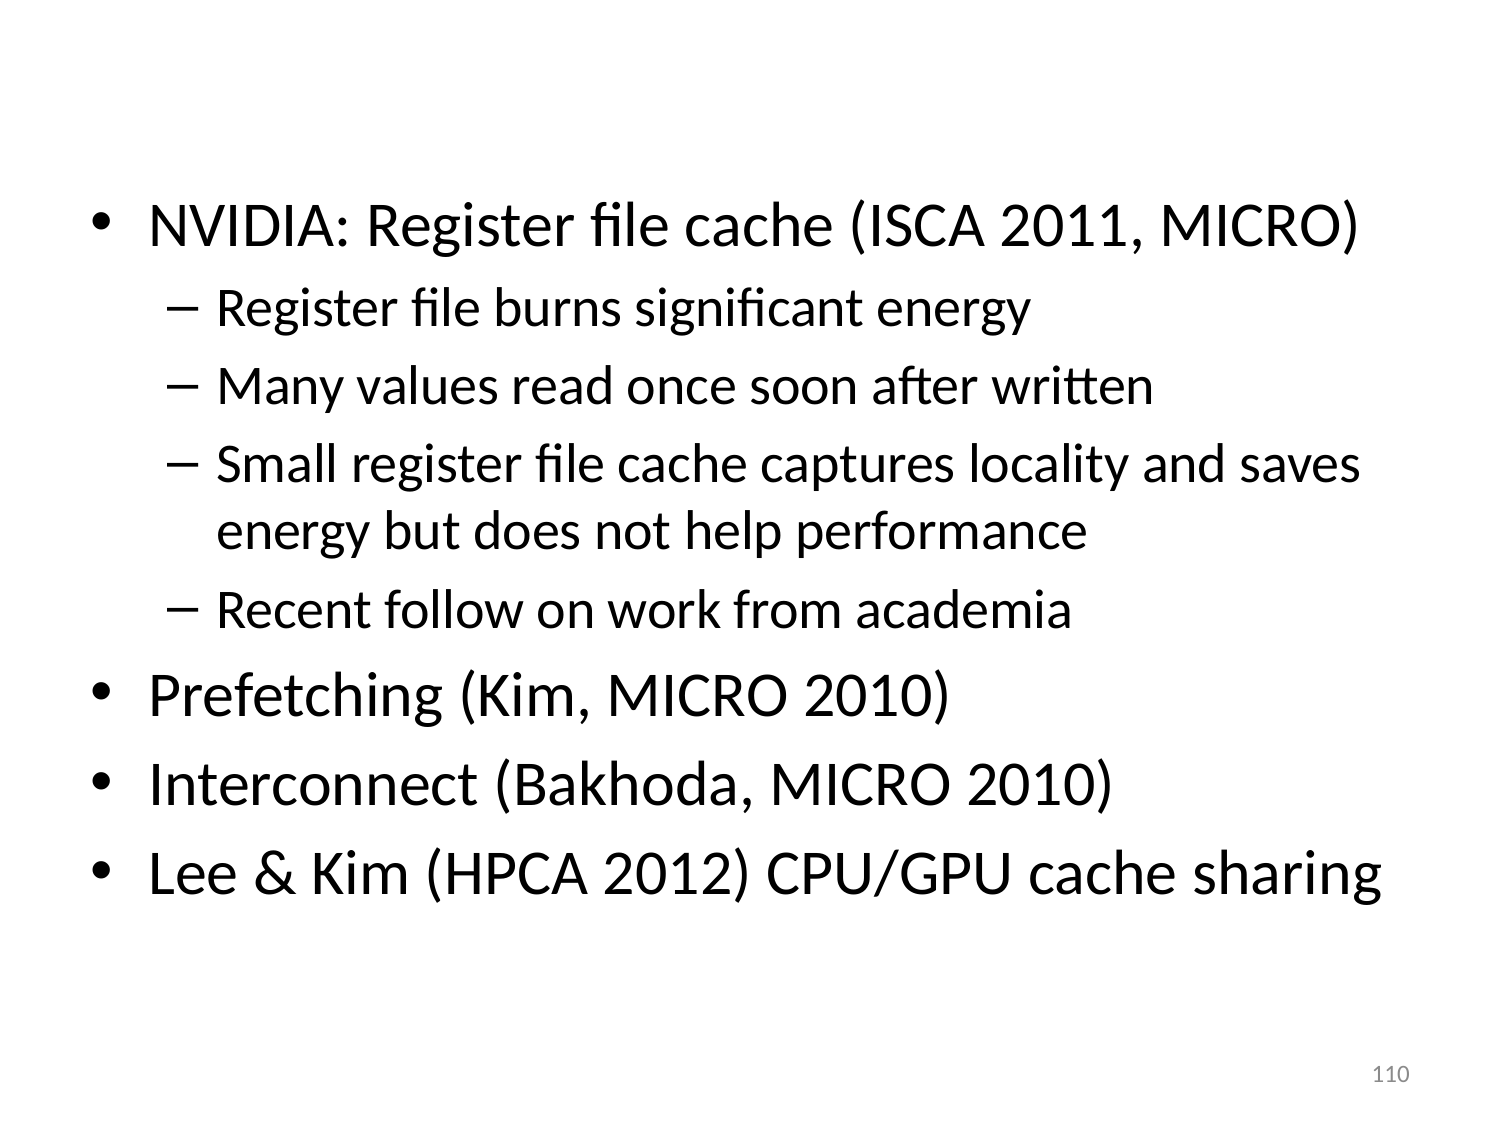

#
NVIDIA: Register file cache (ISCA 2011, MICRO)
Register file burns significant energy
Many values read once soon after written
Small register file cache captures locality and saves energy but does not help performance
Recent follow on work from academia
Prefetching (Kim, MICRO 2010)
Interconnect (Bakhoda, MICRO 2010)
Lee & Kim (HPCA 2012) CPU/GPU cache sharing
110